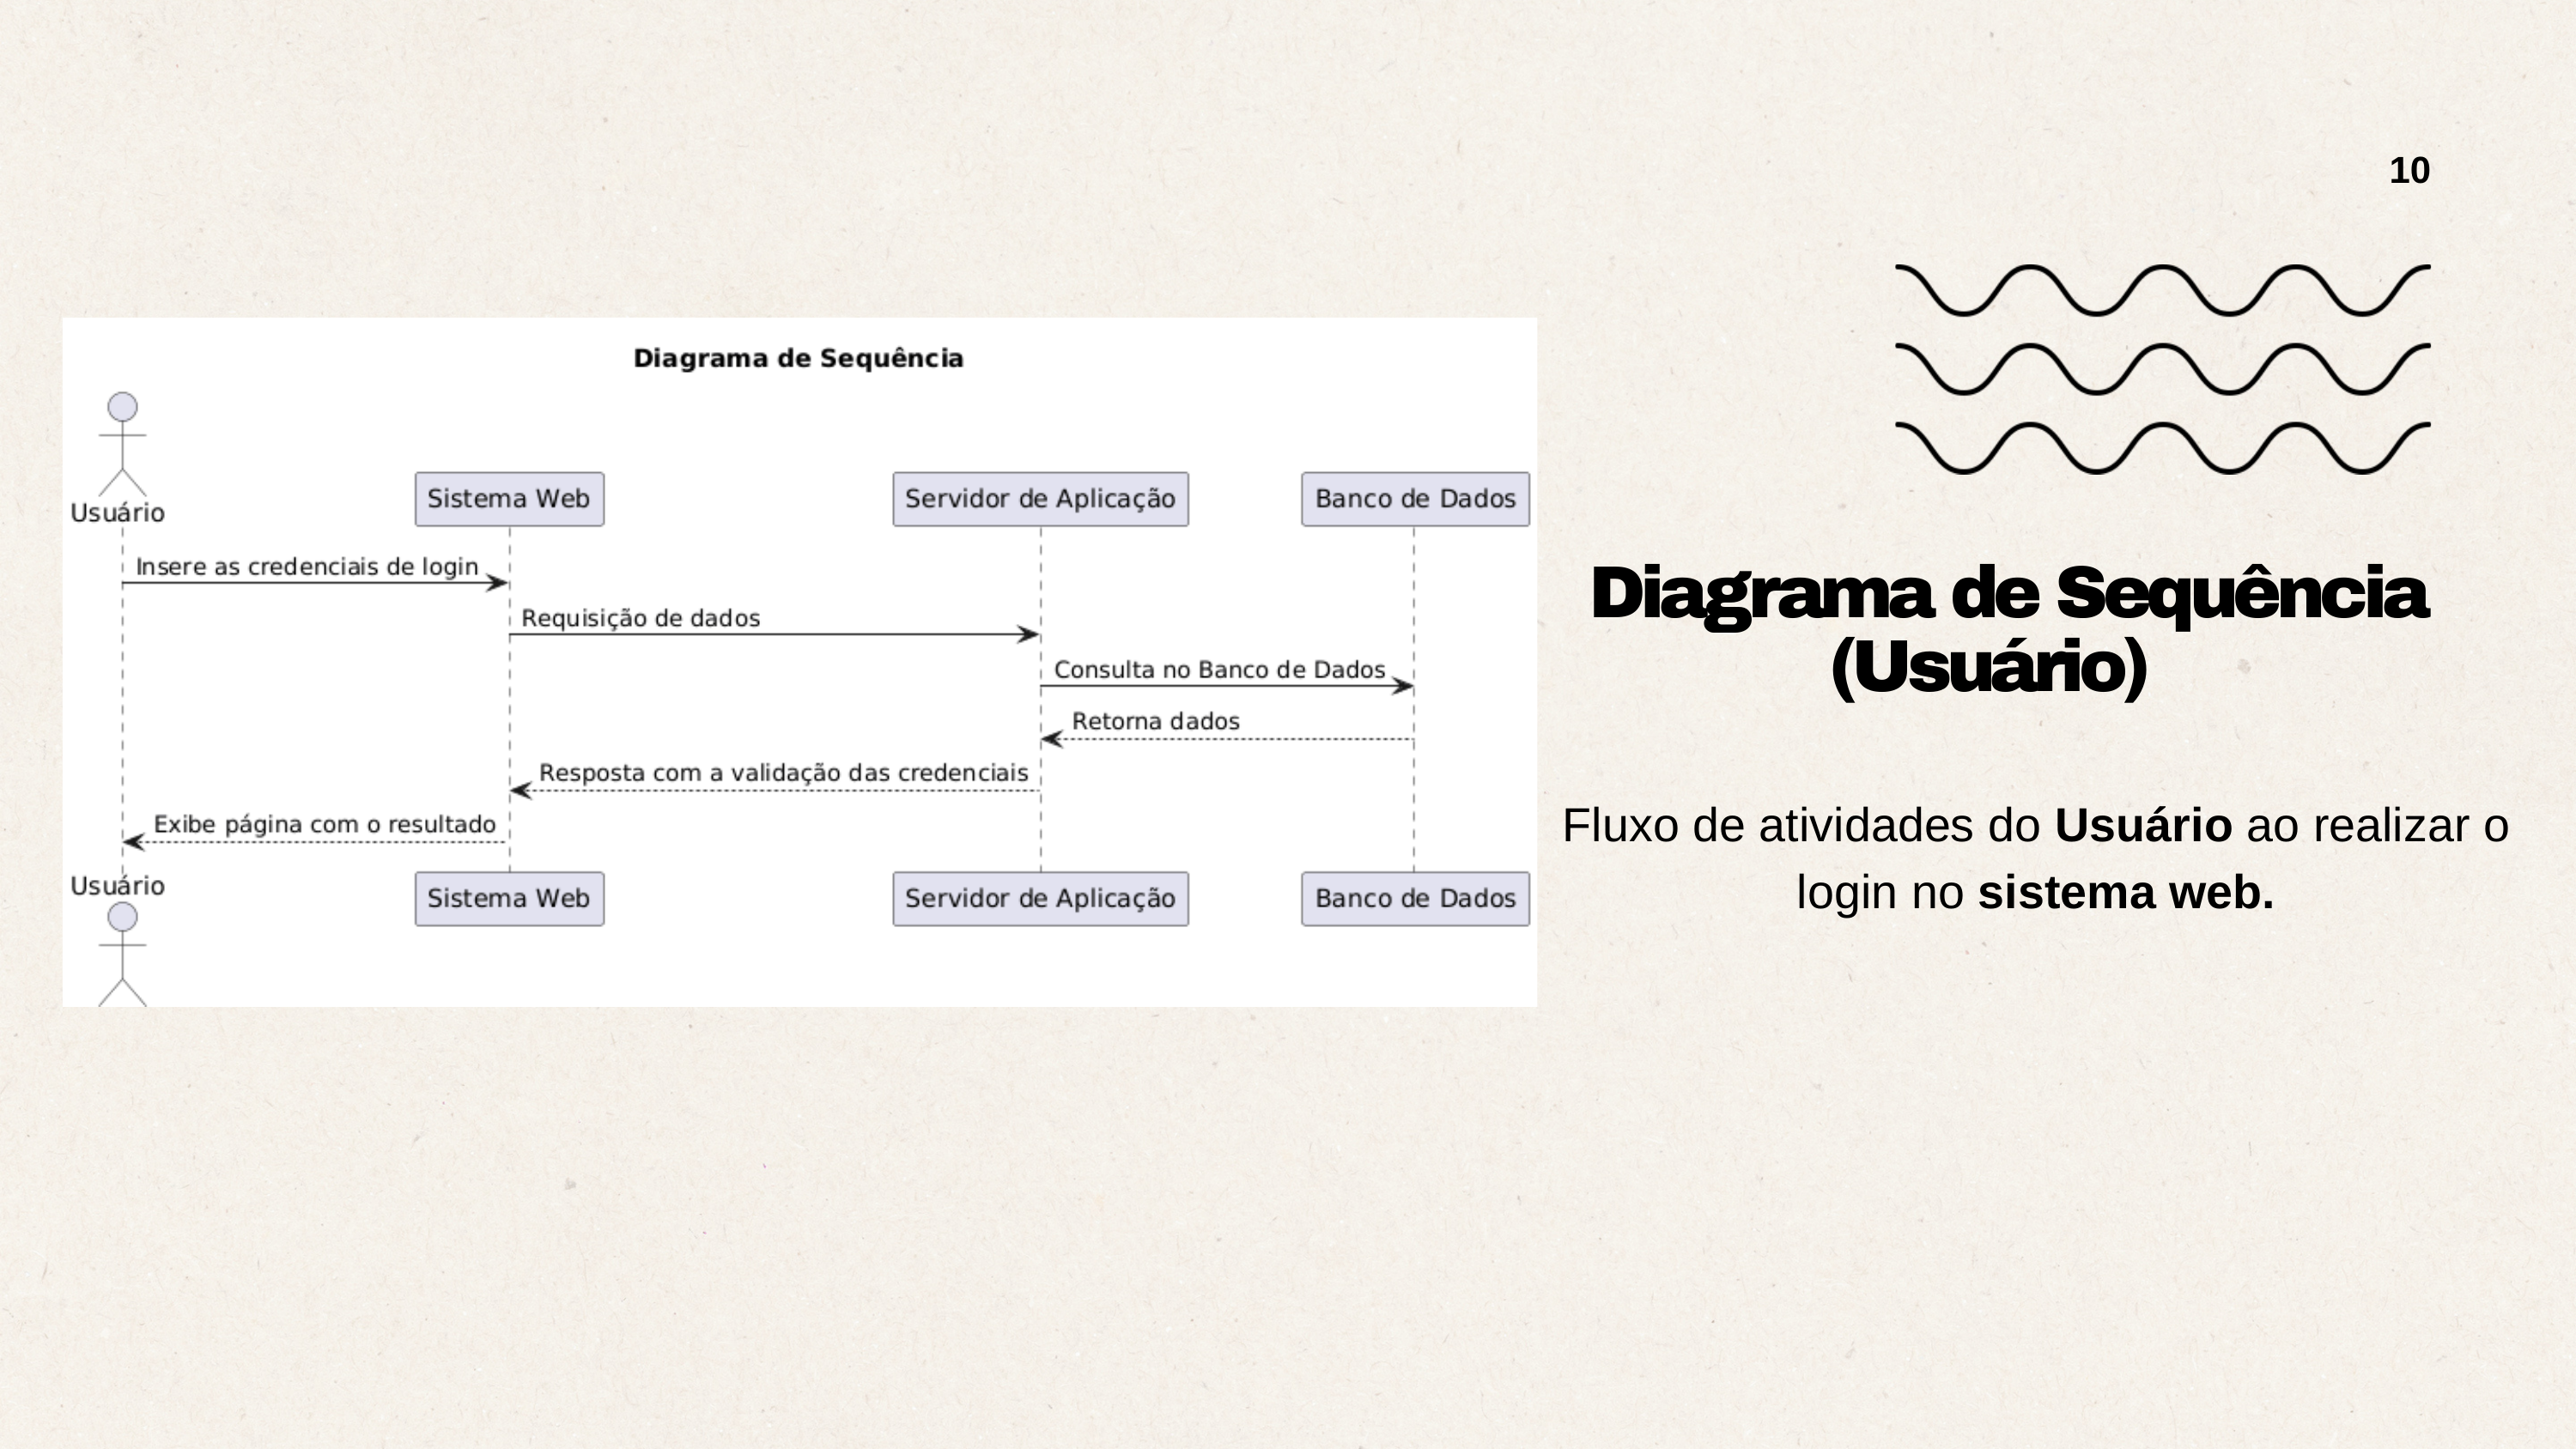

10

Diagrama de Sequência
(Usuário)

Fluxo de atividades do Usuário ao realizar o login no sistema web.